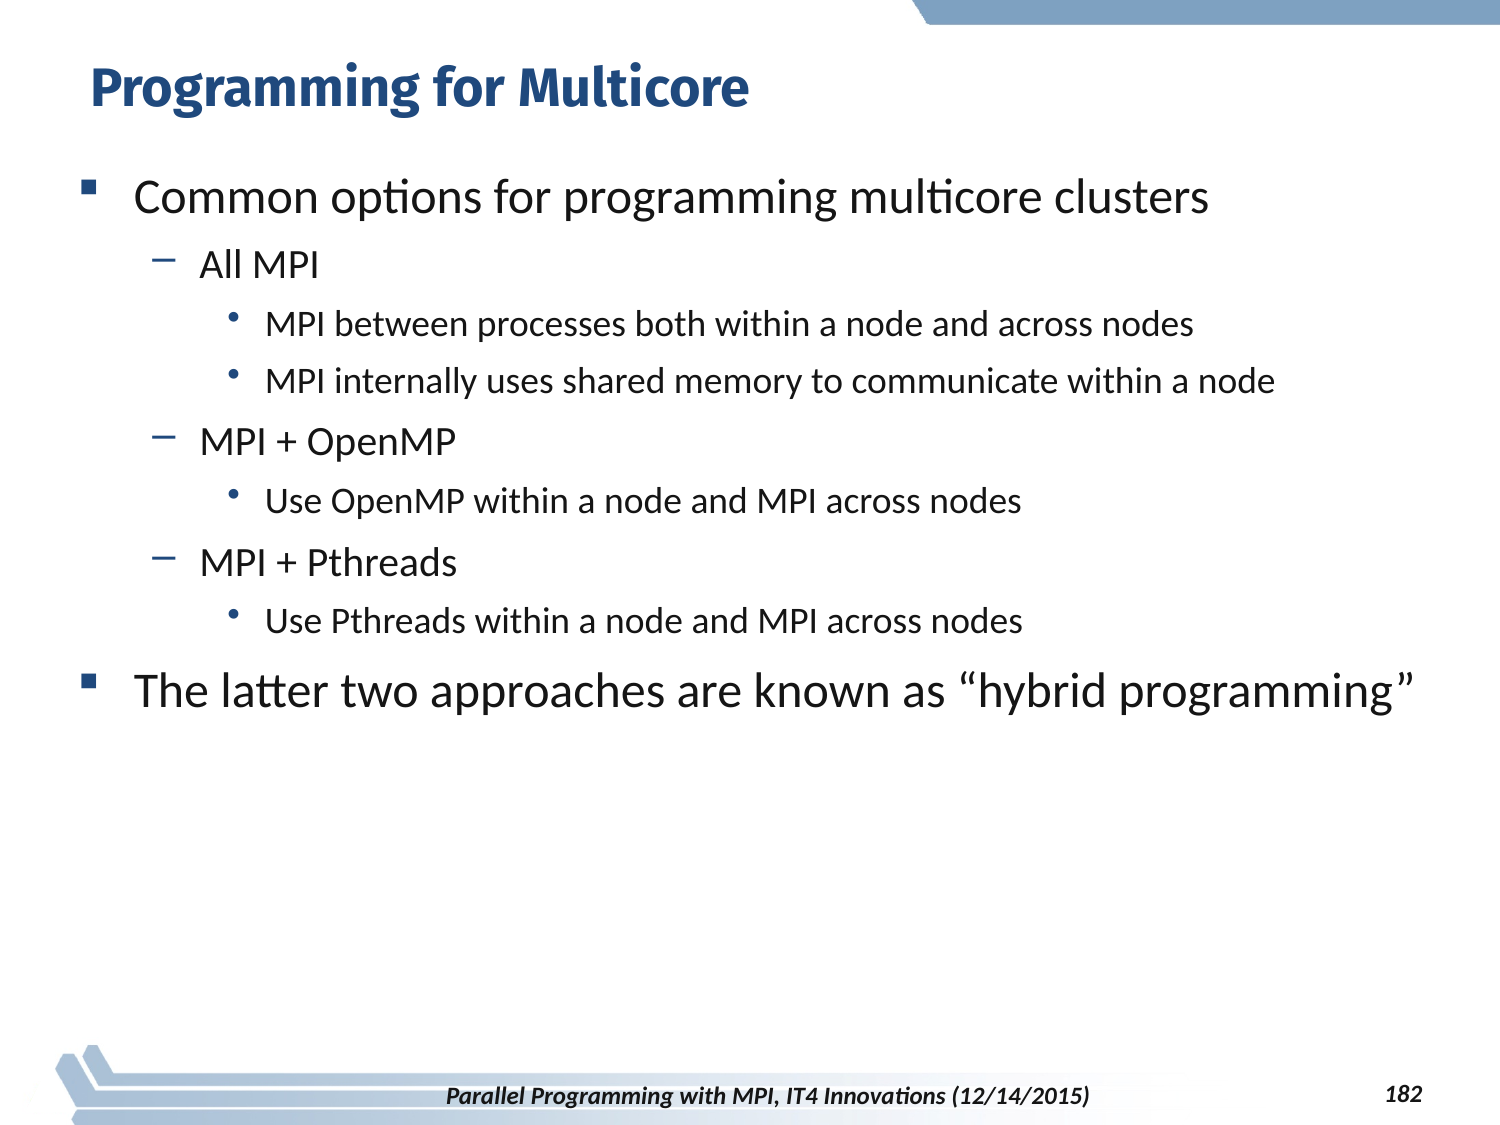

# Programming for Multicore
Common options for programming multicore clusters
All MPI
MPI between processes both within a node and across nodes
MPI internally uses shared memory to communicate within a node
MPI + OpenMP
Use OpenMP within a node and MPI across nodes
MPI + Pthreads
Use Pthreads within a node and MPI across nodes
The latter two approaches are known as “hybrid programming”
182
Parallel Programming with MPI, IT4 Innovations (12/14/2015)